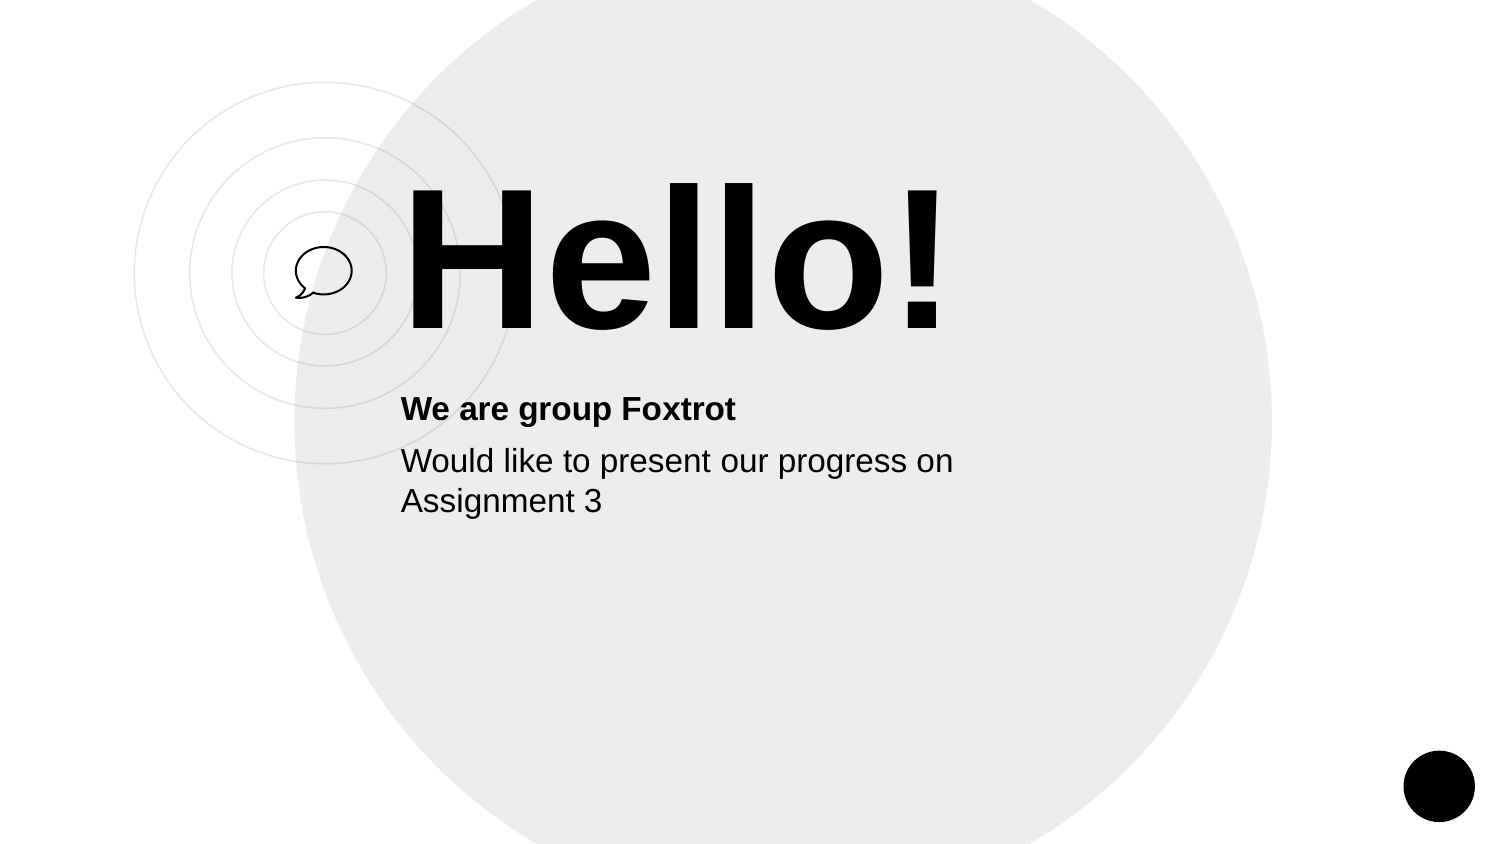

Hello!

We are group Foxtrot
Would like to present our progress on Assignment 3
2